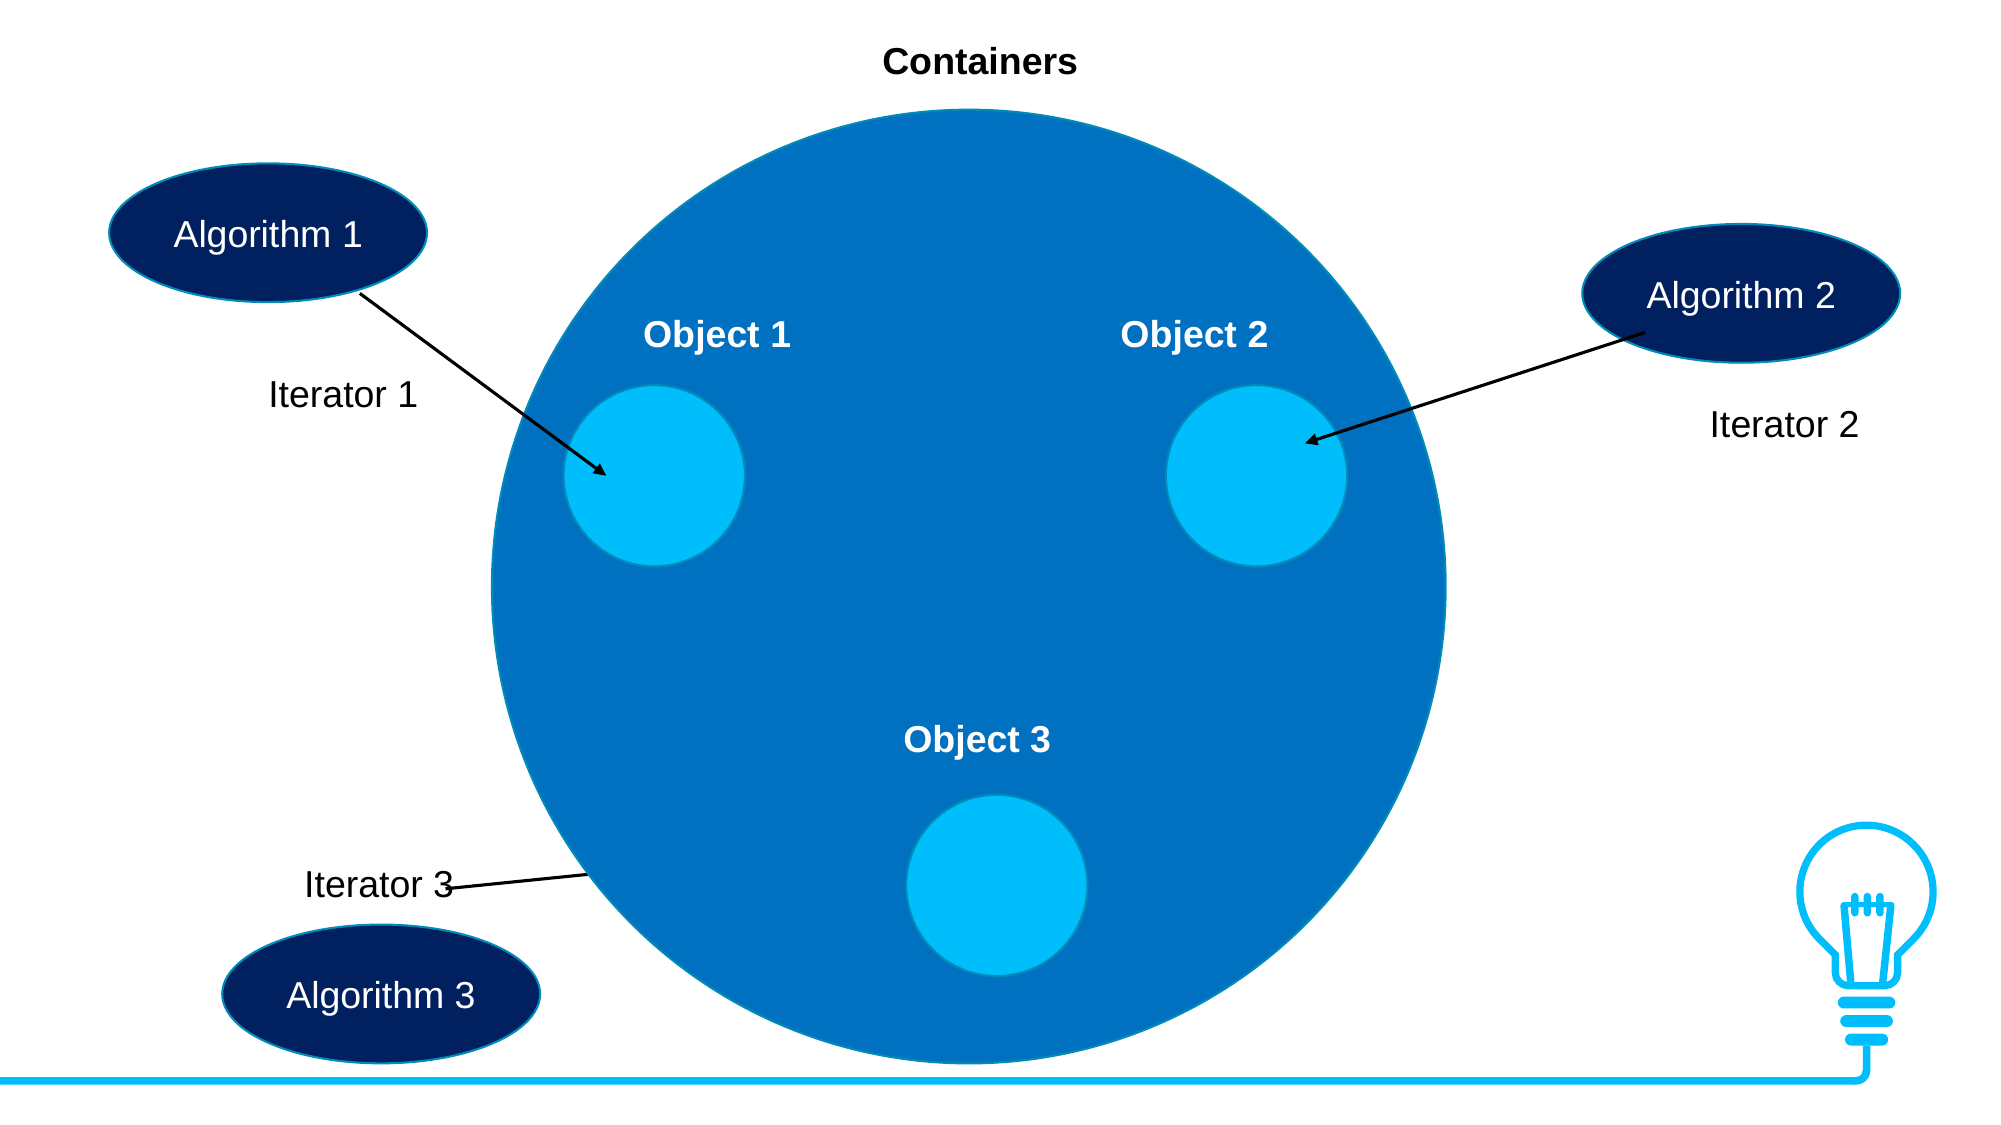

Containers

Algorithm 1
Algorithm 2
Object 1
Object 2
Iterator 1

Iterator 2
Object 3

Iterator 3
Algorithm 3